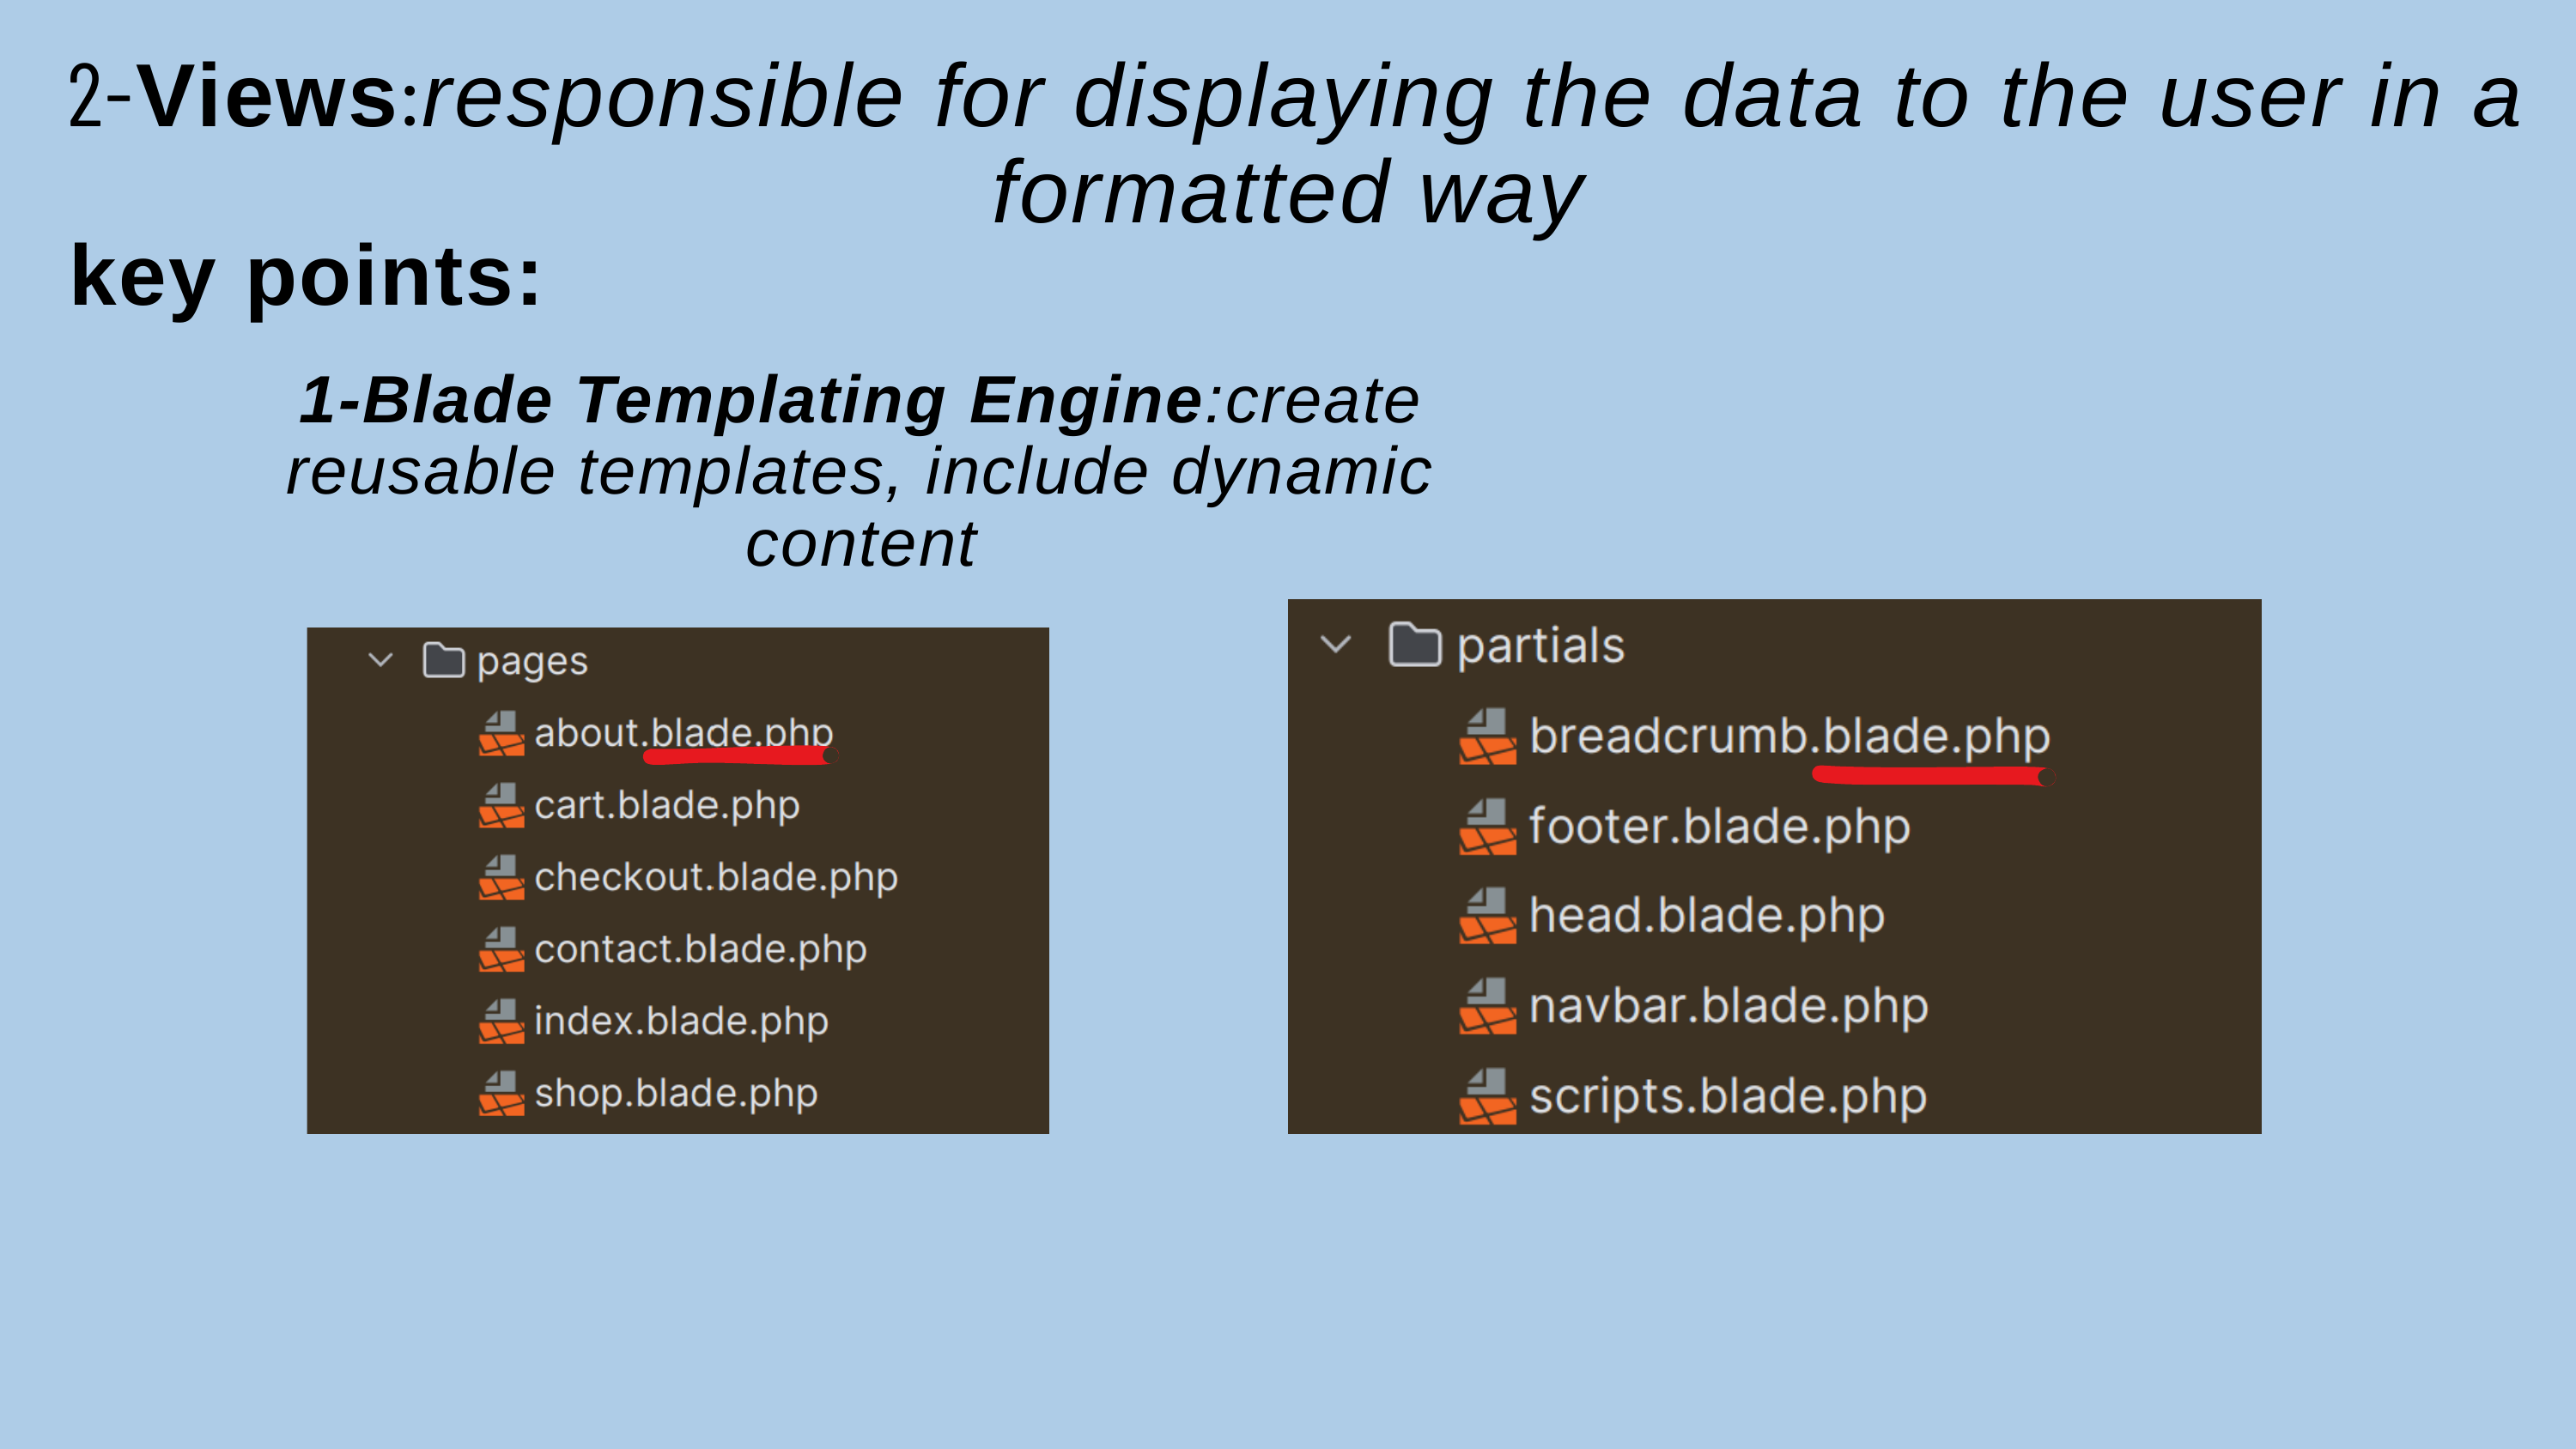

2-Views:responsible for displaying the data to the user in a formatted way
key points:
1-Blade Templating Engine:create reusable templates, include dynamic content